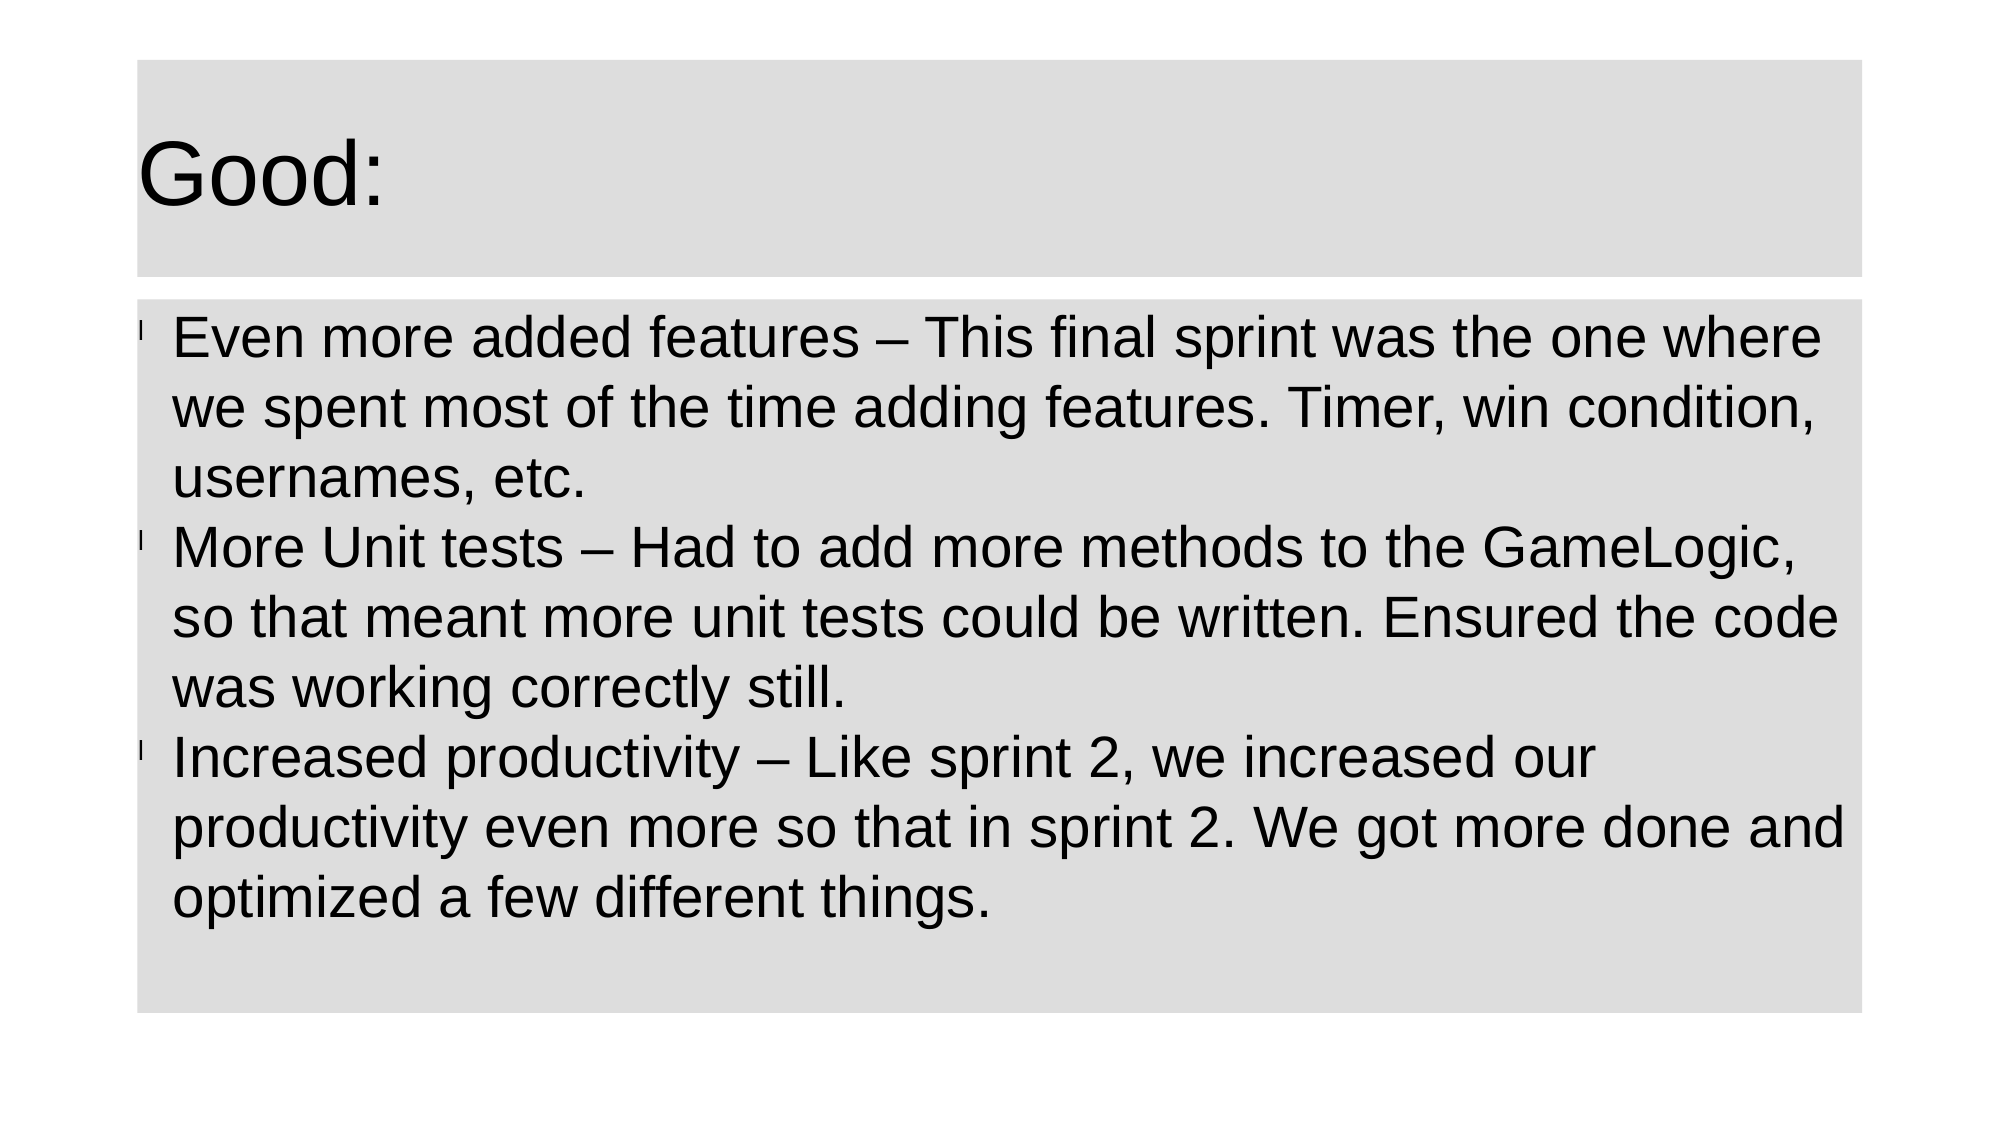

Good:

Even more added features – This final sprint was the one where we spent most of the time adding features. Timer, win condition, usernames, etc.
More Unit tests – Had to add more methods to the GameLogic, so that meant more unit tests could be written. Ensured the code was working correctly still.
Increased productivity – Like sprint 2, we increased our productivity even more so that in sprint 2. We got more done and optimized a few different things.